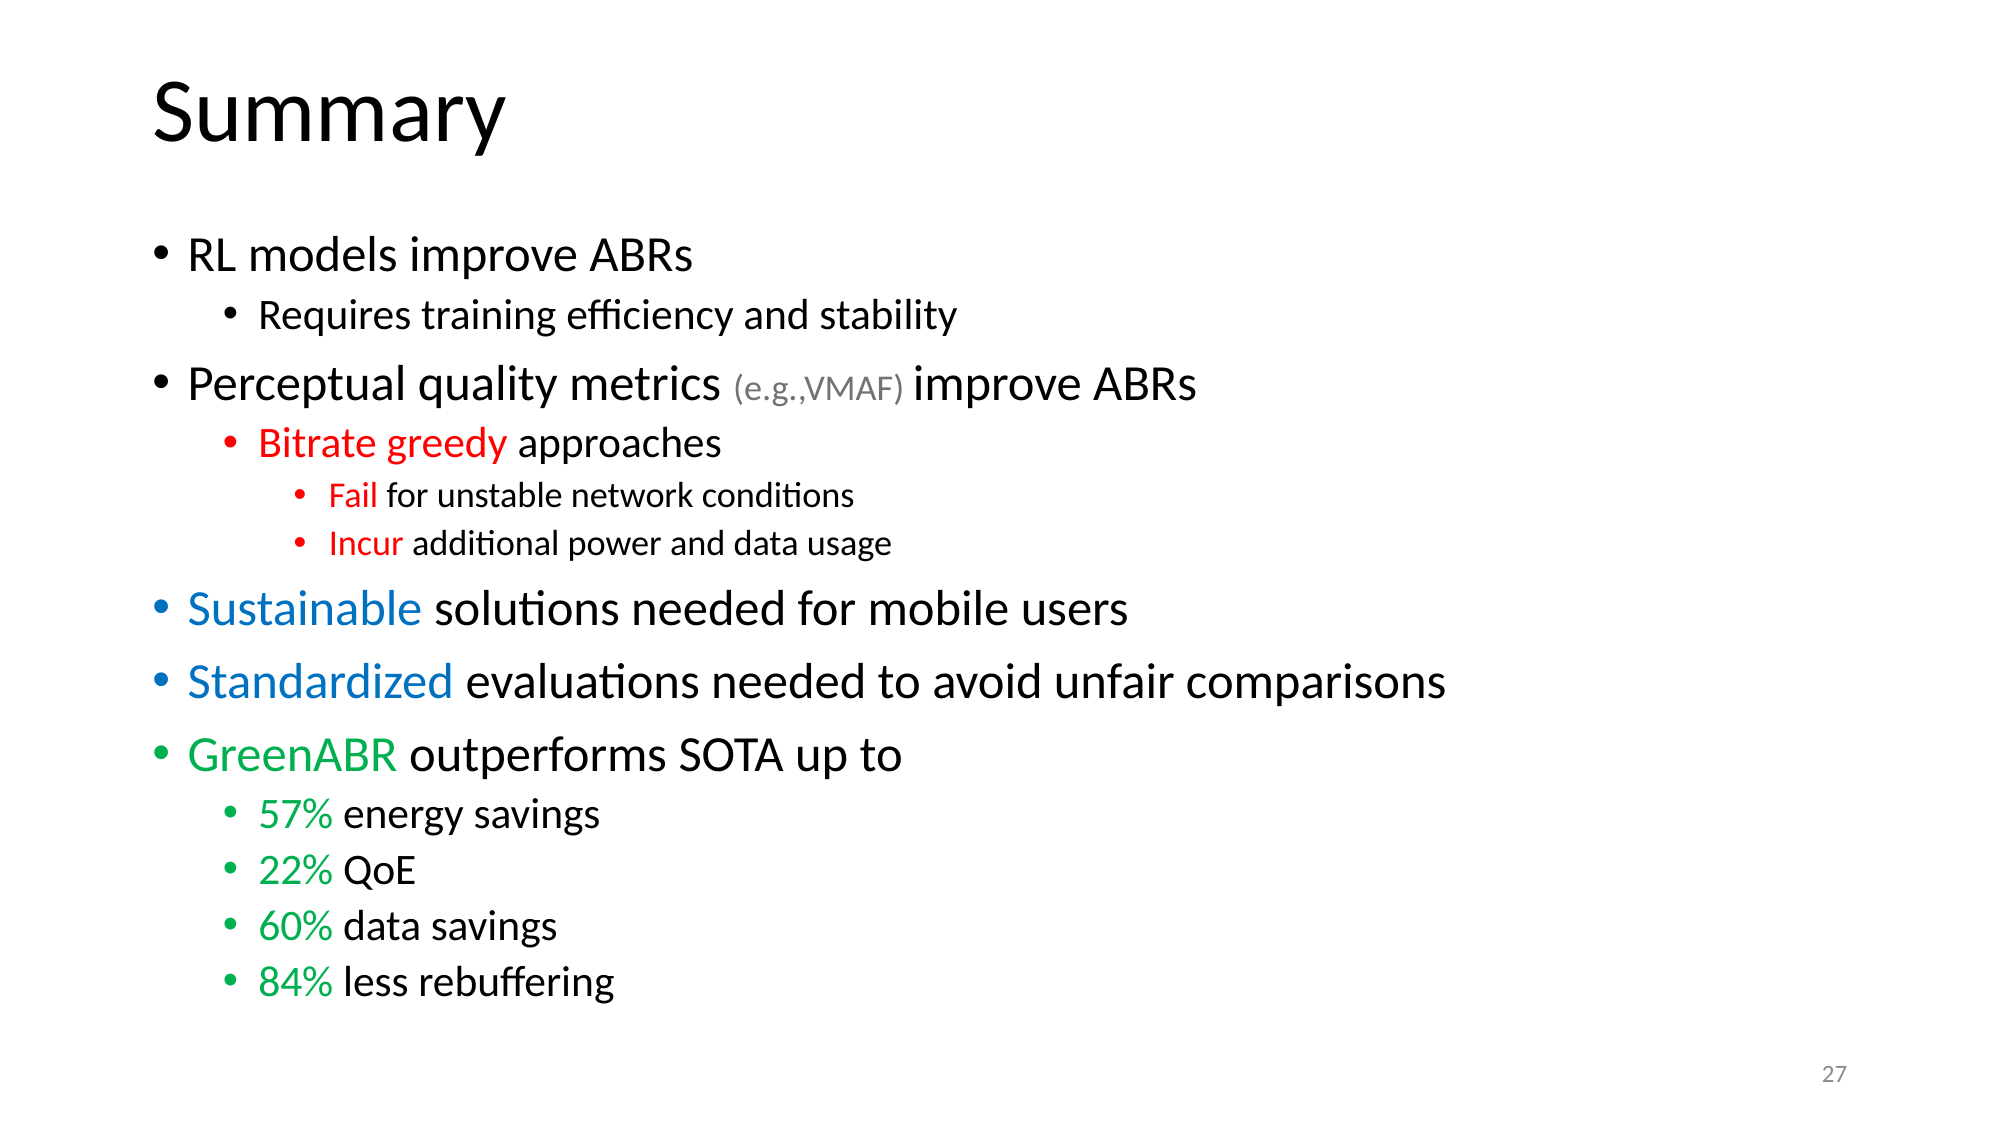

# Summary
RL models improve ABRs
Requires training efficiency and stability
Perceptual quality metrics (e.g.,VMAF) improve ABRs
Bitrate greedy approaches
Fail for unstable network conditions
Incur additional power and data usage
Sustainable solutions needed for mobile users
Standardized evaluations needed to avoid unfair comparisons
GreenABR outperforms SOTA up to
57% energy savings
22% QoE
60% data savings
84% less rebuffering

27